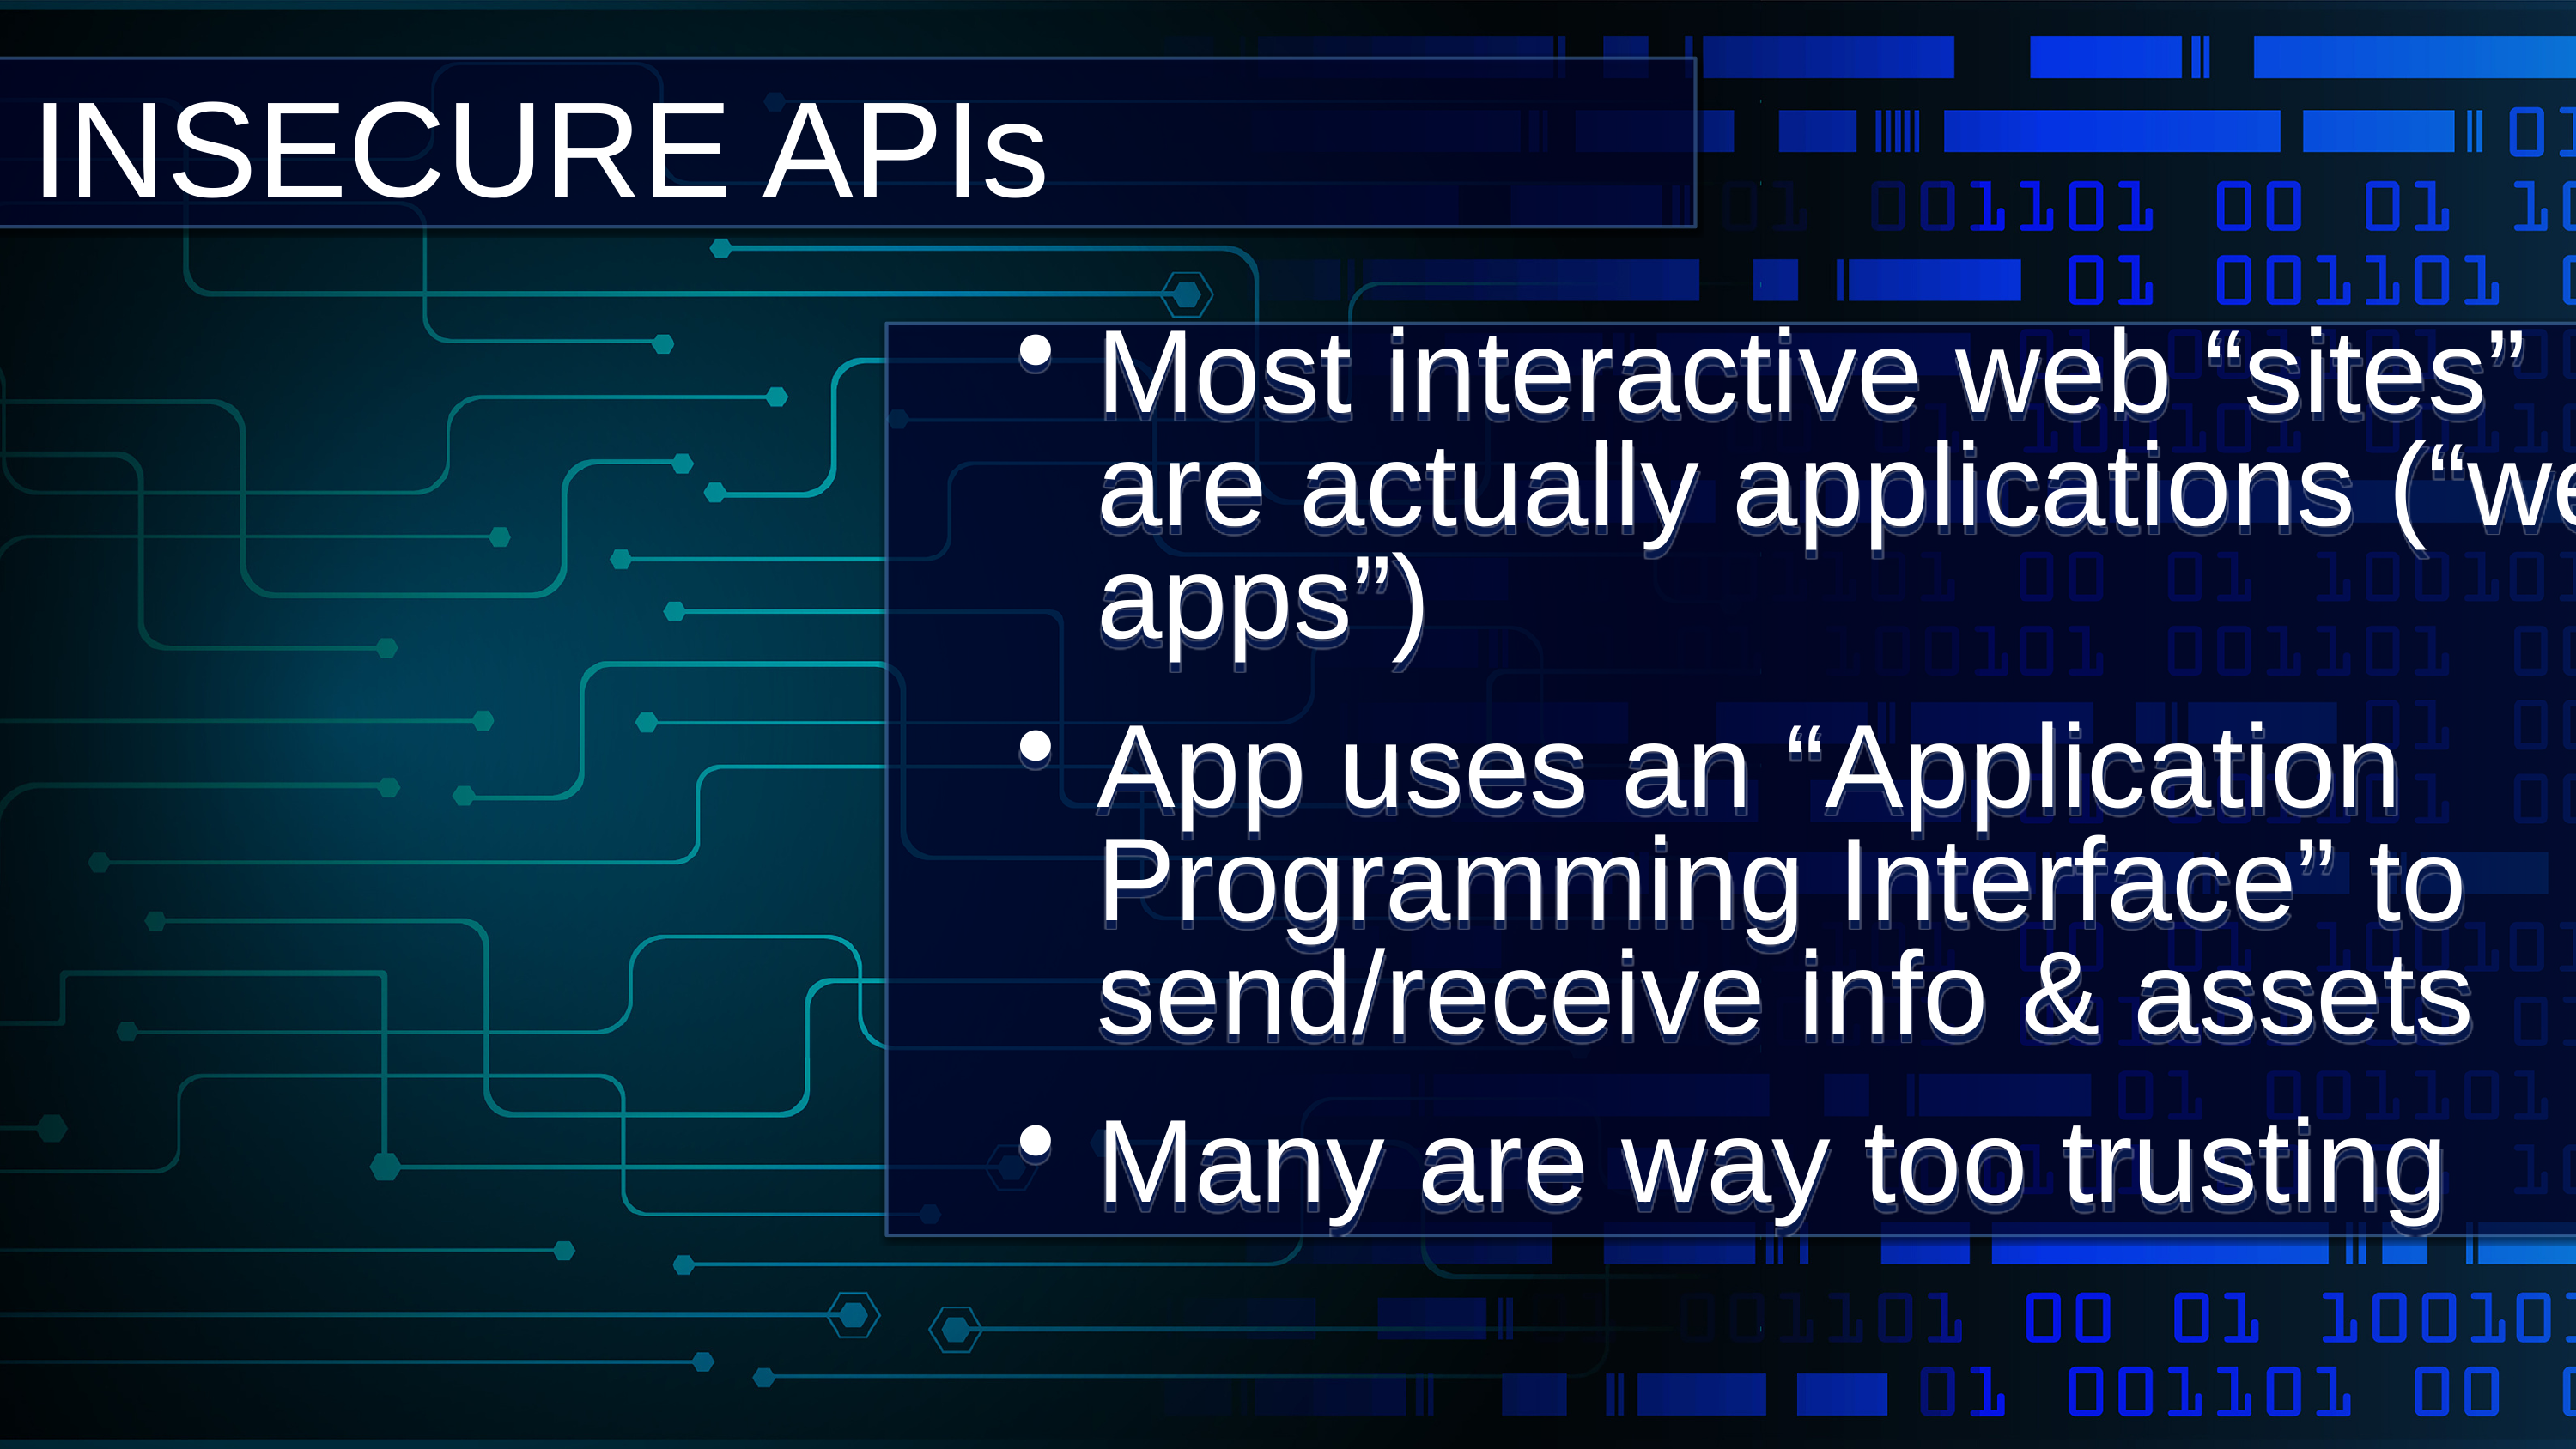

INSECURE APIs

Most interactive web “sites” are actually applications (“web apps”)
App uses an “Application Programming Interface” to send/receive info & assets
Many are way too trusting